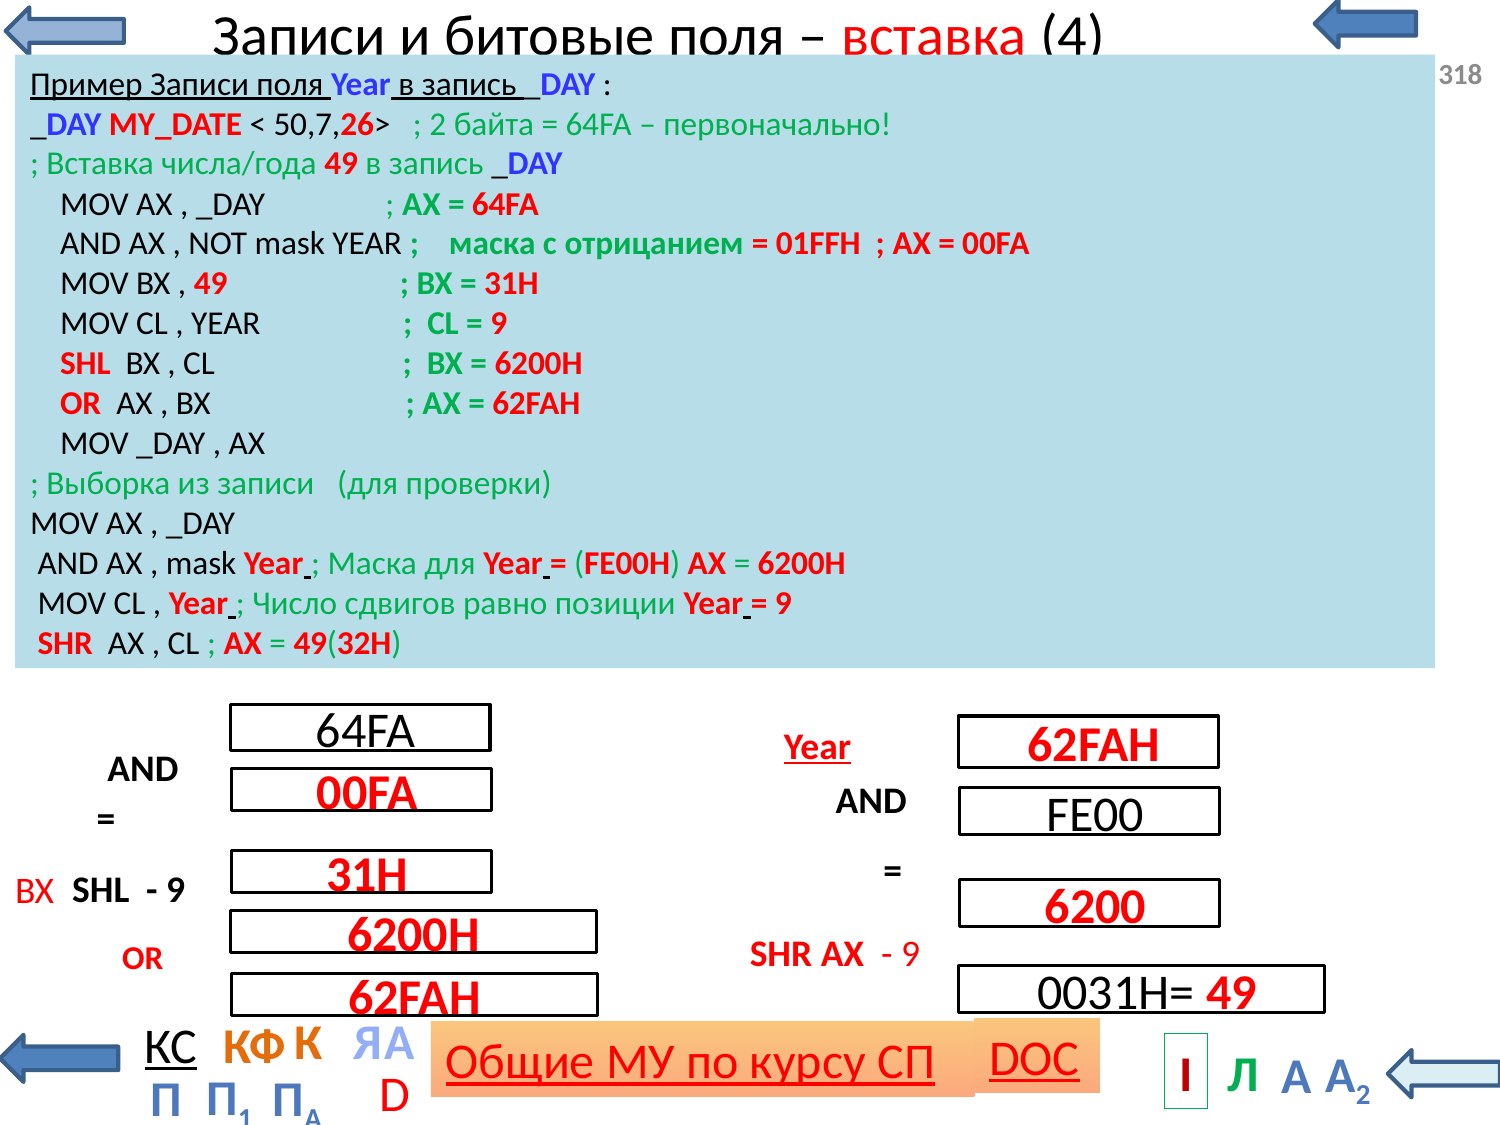

# Записи и битовые поля – вставка (4)
318
Пример Записи поля Year в запись _DAY :
_DAY MY_DATE < 50,7,26>   ; 2 байта = 64FA – первоначально!
; Вставка числа/года 49 в запись _DAY
    MOV AX , _DAY                ; AX = 64FA
    AND AX , NOT mask YEAR ;    маска с отрицанием = 01FFH  ; AX = 00FA
    MOV BX , 49                       ; BX = 31H
    MOV CL , YEAR                   ;  CL = 9
    SHL  BX , CL                         ;  BX = 6200H
    OR  AX , BX                          ; AX = 62FAH
    MOV _DAY , AX
; Выборка из записи   (для проверки)
MOV AX , _DAY
 AND AX , mask Year ; Маска для Year = (FE00H) AX = 6200H
 MOV CL , Year ; Число сдвигов равно позиции Year = 9
 SHR  AX , CL ; AX = 49(32H)
 64FA
Year
 62FAH
AND
 FE00
=
 6200
SHR AX  - 9
 0031H= 49
AND
 00FA
=
 31H
SHL  - 9
BX
6200H
OR
62FAH